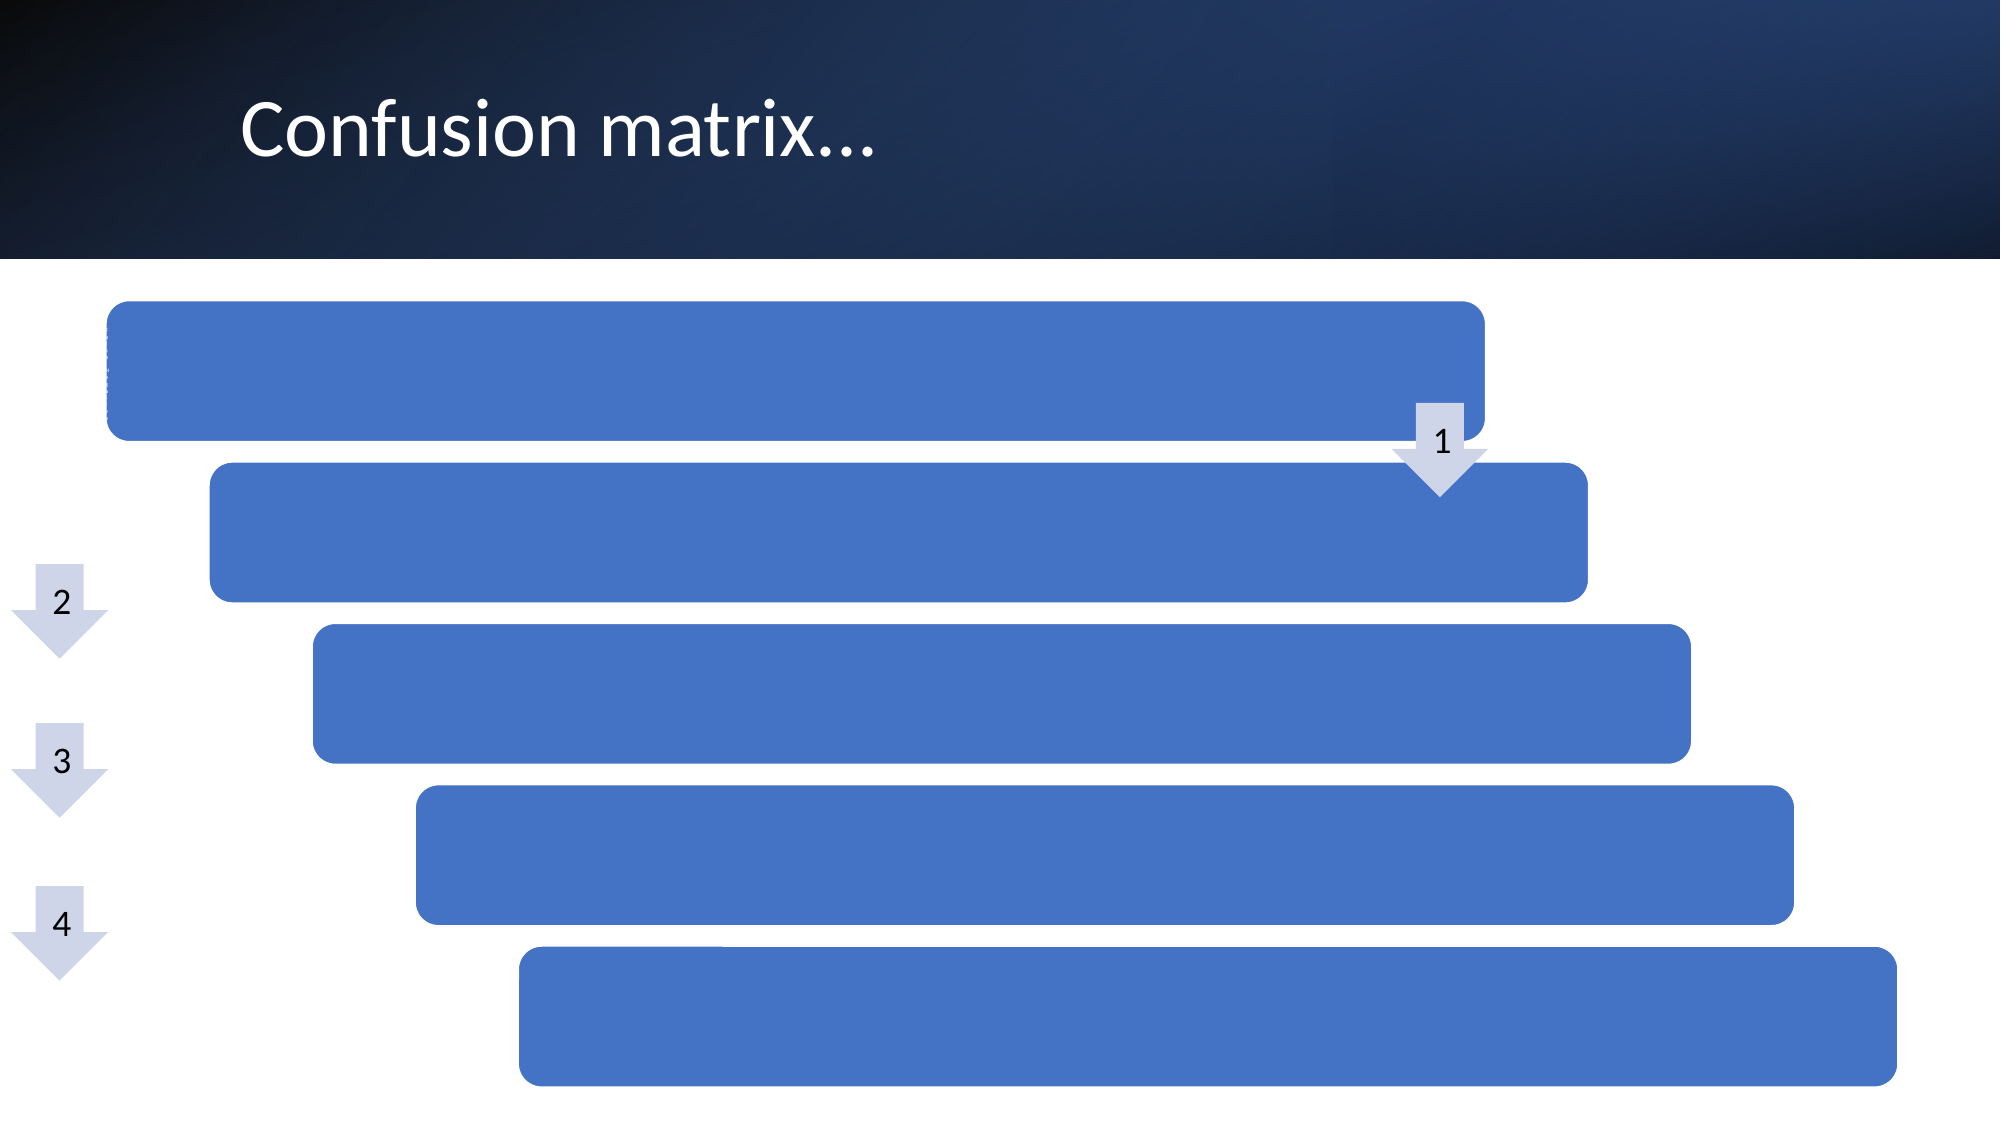

# Confusion matrix...
2
3
4
1